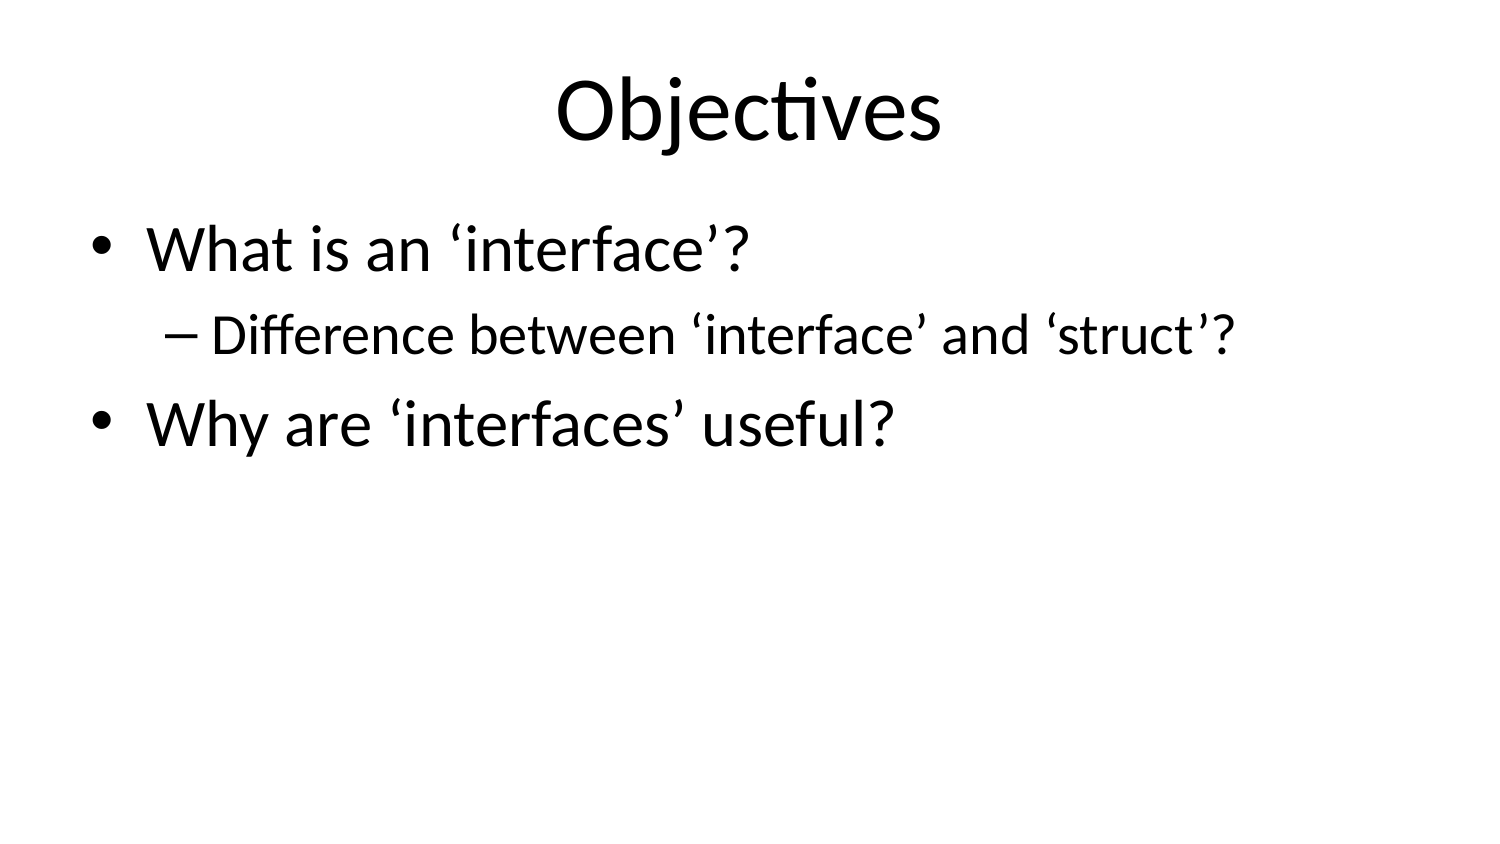

# Objectives
What is an ‘interface’?
Difference between ‘interface’ and ‘struct’?
Why are ‘interfaces’ useful?